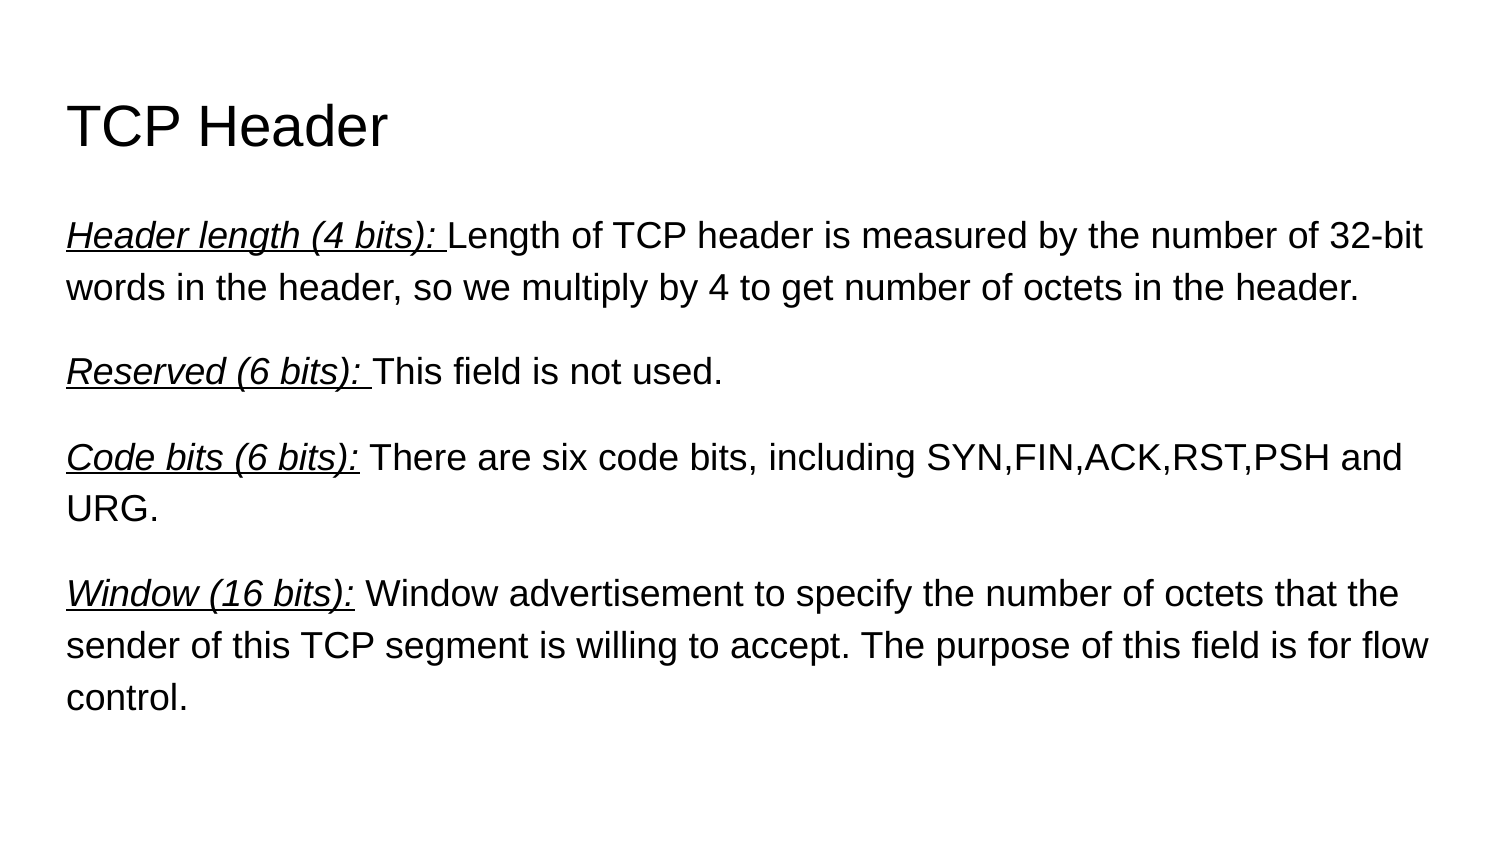

# TCP Header
Header length (4 bits): Length of TCP header is measured by the number of 32-bit words in the header, so we multiply by 4 to get number of octets in the header.
Reserved (6 bits): This field is not used.
Code bits (6 bits): There are six code bits, including SYN,FIN,ACK,RST,PSH and URG.
Window (16 bits): Window advertisement to specify the number of octets that the sender of this TCP segment is willing to accept. The purpose of this field is for flow control.